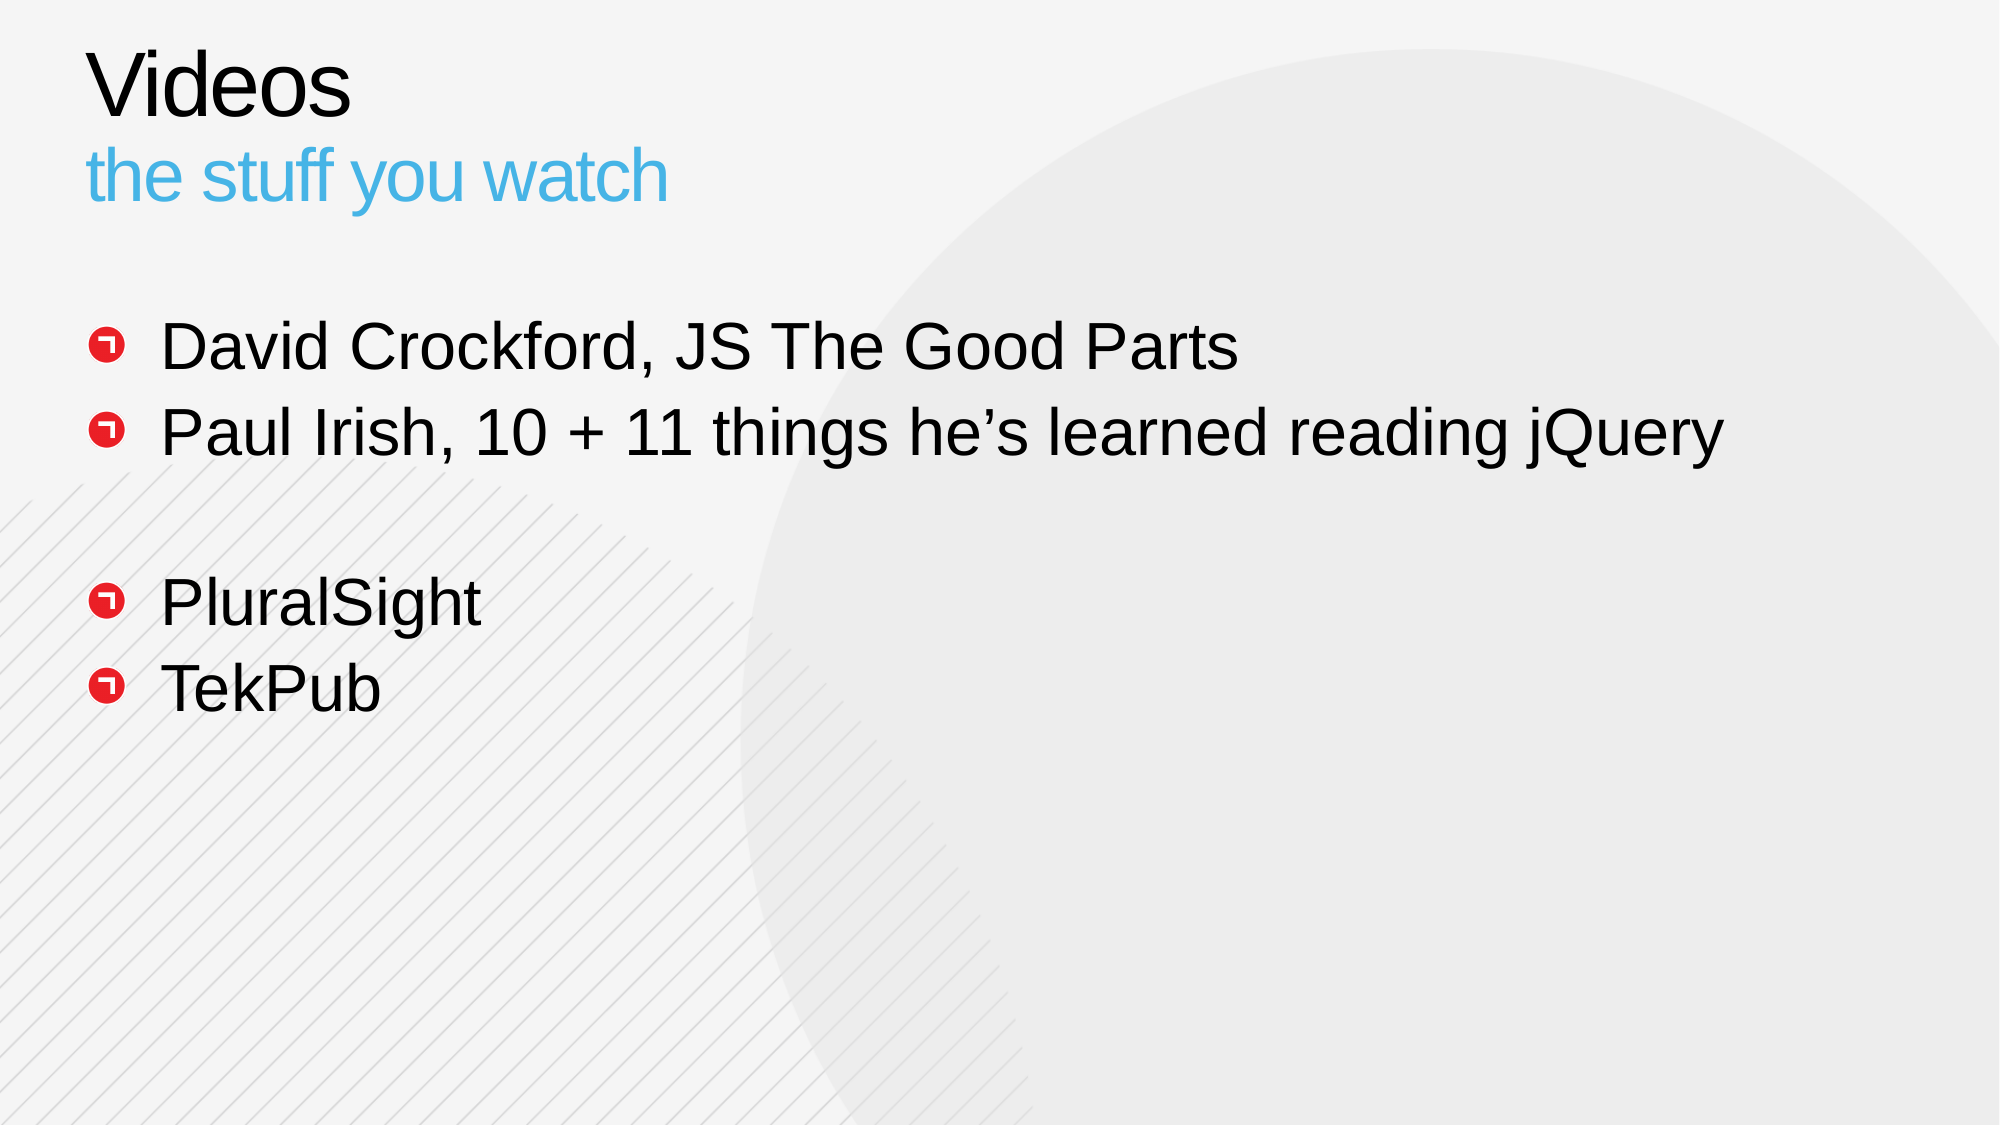

# Videos the stuff you watch
David Crockford, JS The Good Parts
Paul Irish, 10 + 11 things he’s learned reading jQuery

PluralSight
TekPub